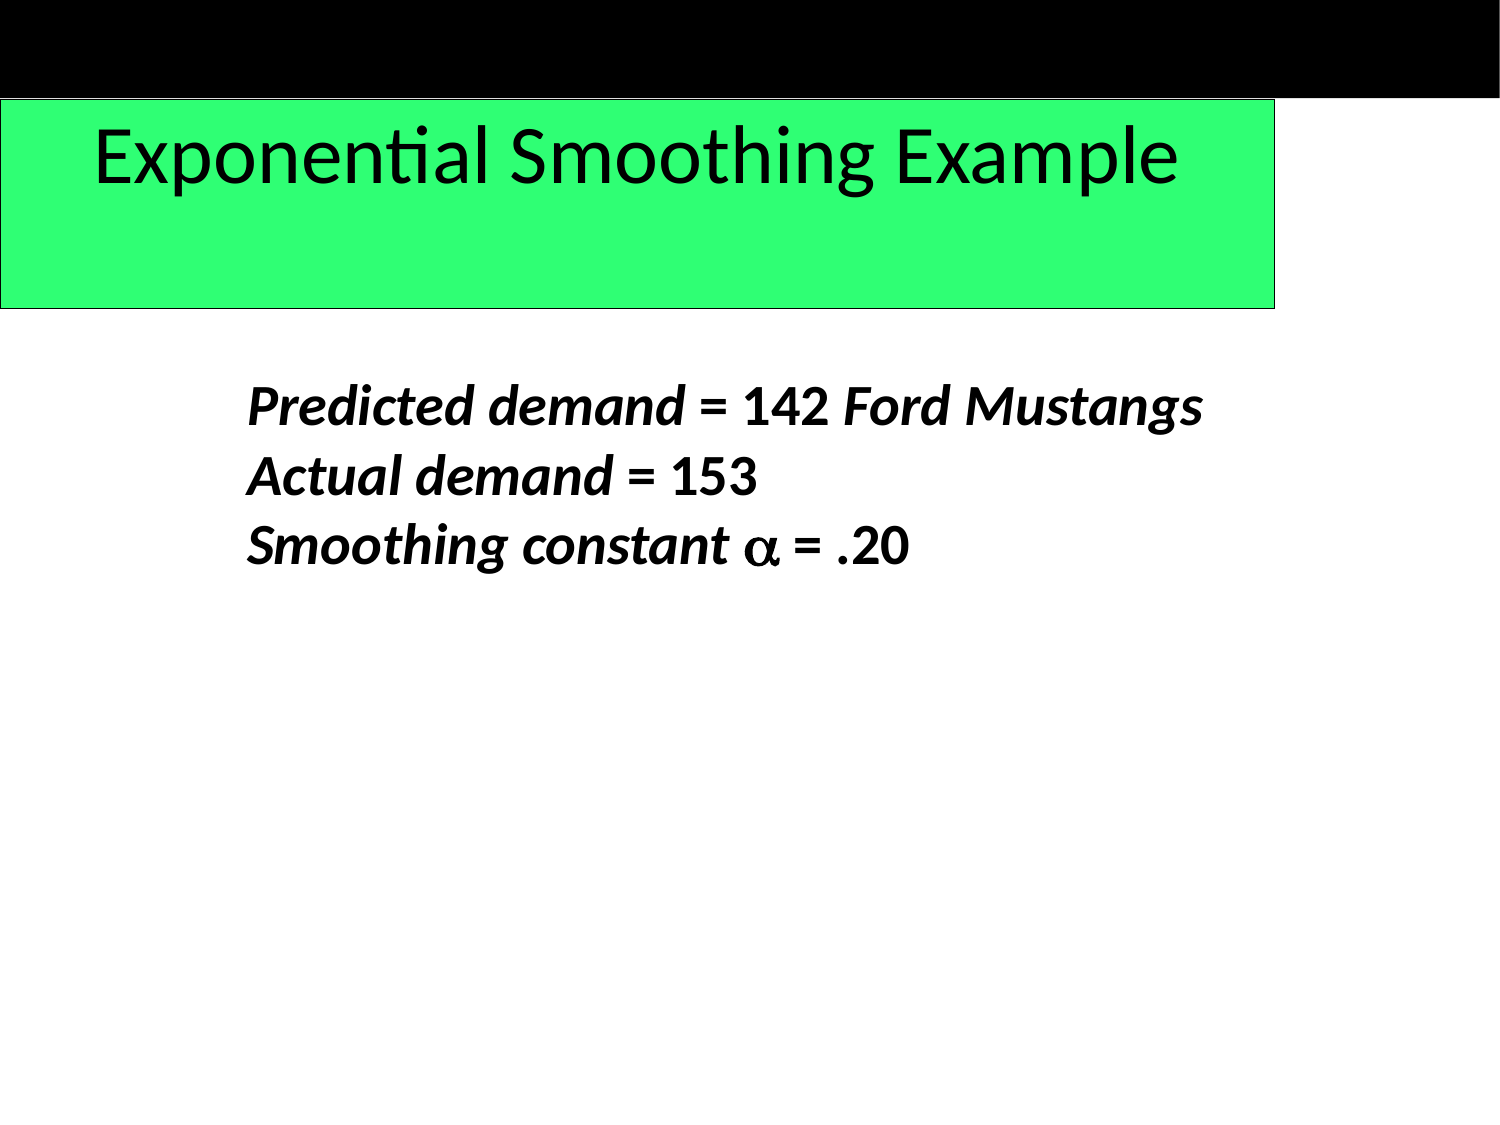

Exponential Smoothing Example
Predicted demand = 142 Ford Mustangs
Actual demand = 153
Smoothing constant α = .20